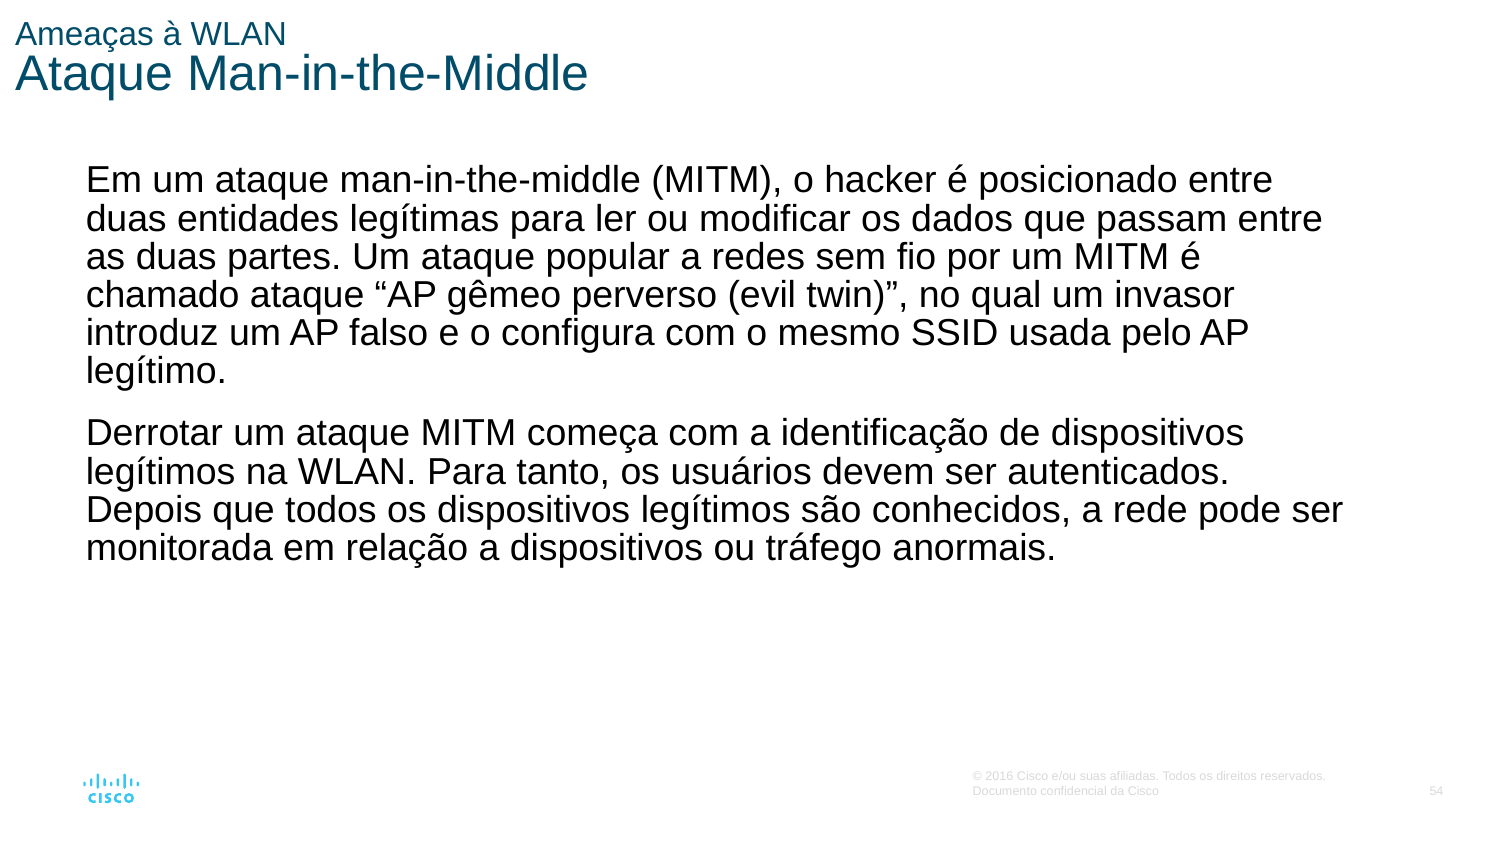

# Ameaças à WLAN Ataque Man-in-the-Middle
Em um ataque man-in-the-middle (MITM), o hacker é posicionado entre duas entidades legítimas para ler ou modificar os dados que passam entre as duas partes. Um ataque popular a redes sem fio por um MITM é chamado ataque “AP gêmeo perverso (evil twin)”, no qual um invasor introduz um AP falso e o configura com o mesmo SSID usada pelo AP legítimo.
Derrotar um ataque MITM começa com a identificação de dispositivos legítimos na WLAN. Para tanto, os usuários devem ser autenticados. Depois que todos os dispositivos legítimos são conhecidos, a rede pode ser monitorada em relação a dispositivos ou tráfego anormais.